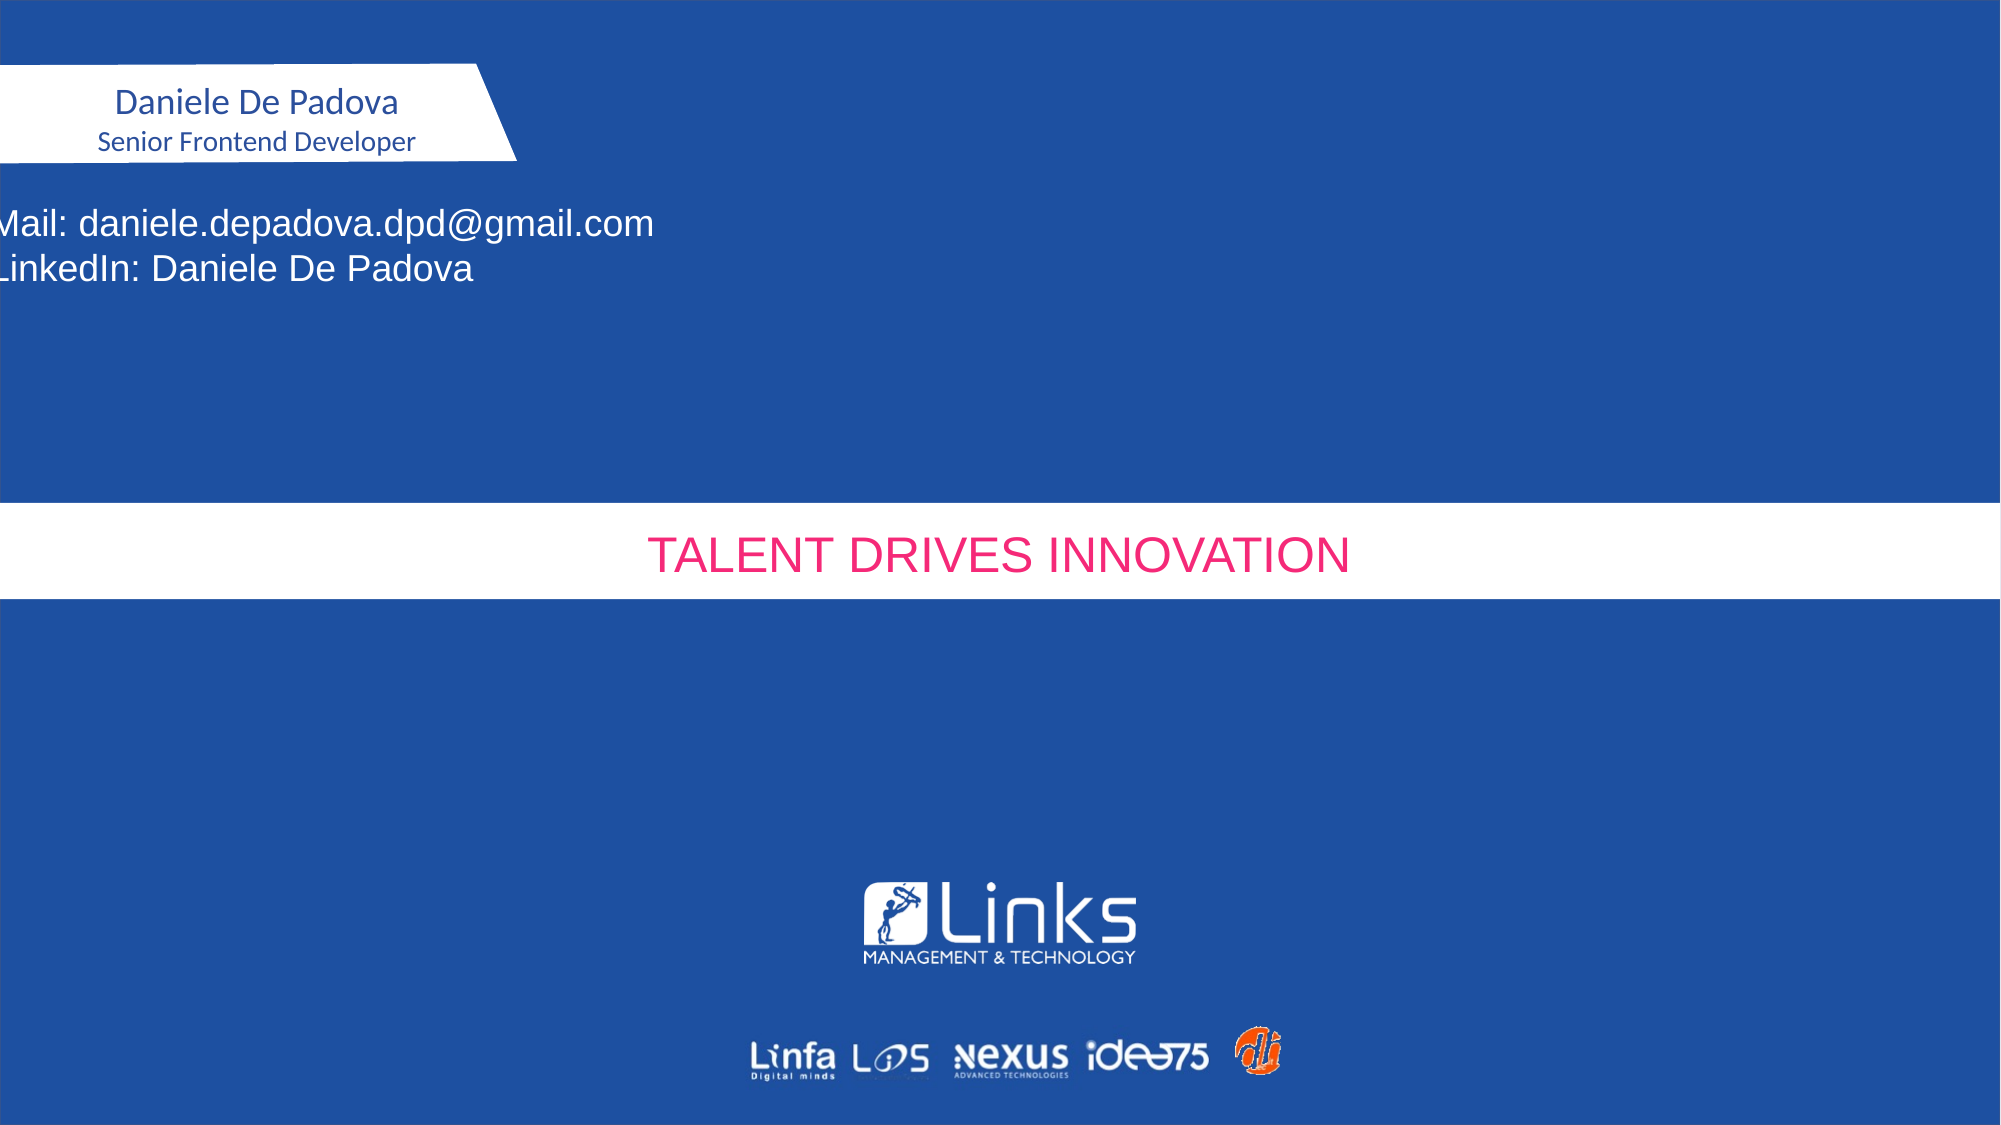

Daniele De Padova
Senior Frontend Developer
Mail: daniele.depadova.dpd@gmail.com
LinkedIn: Daniele De Padova